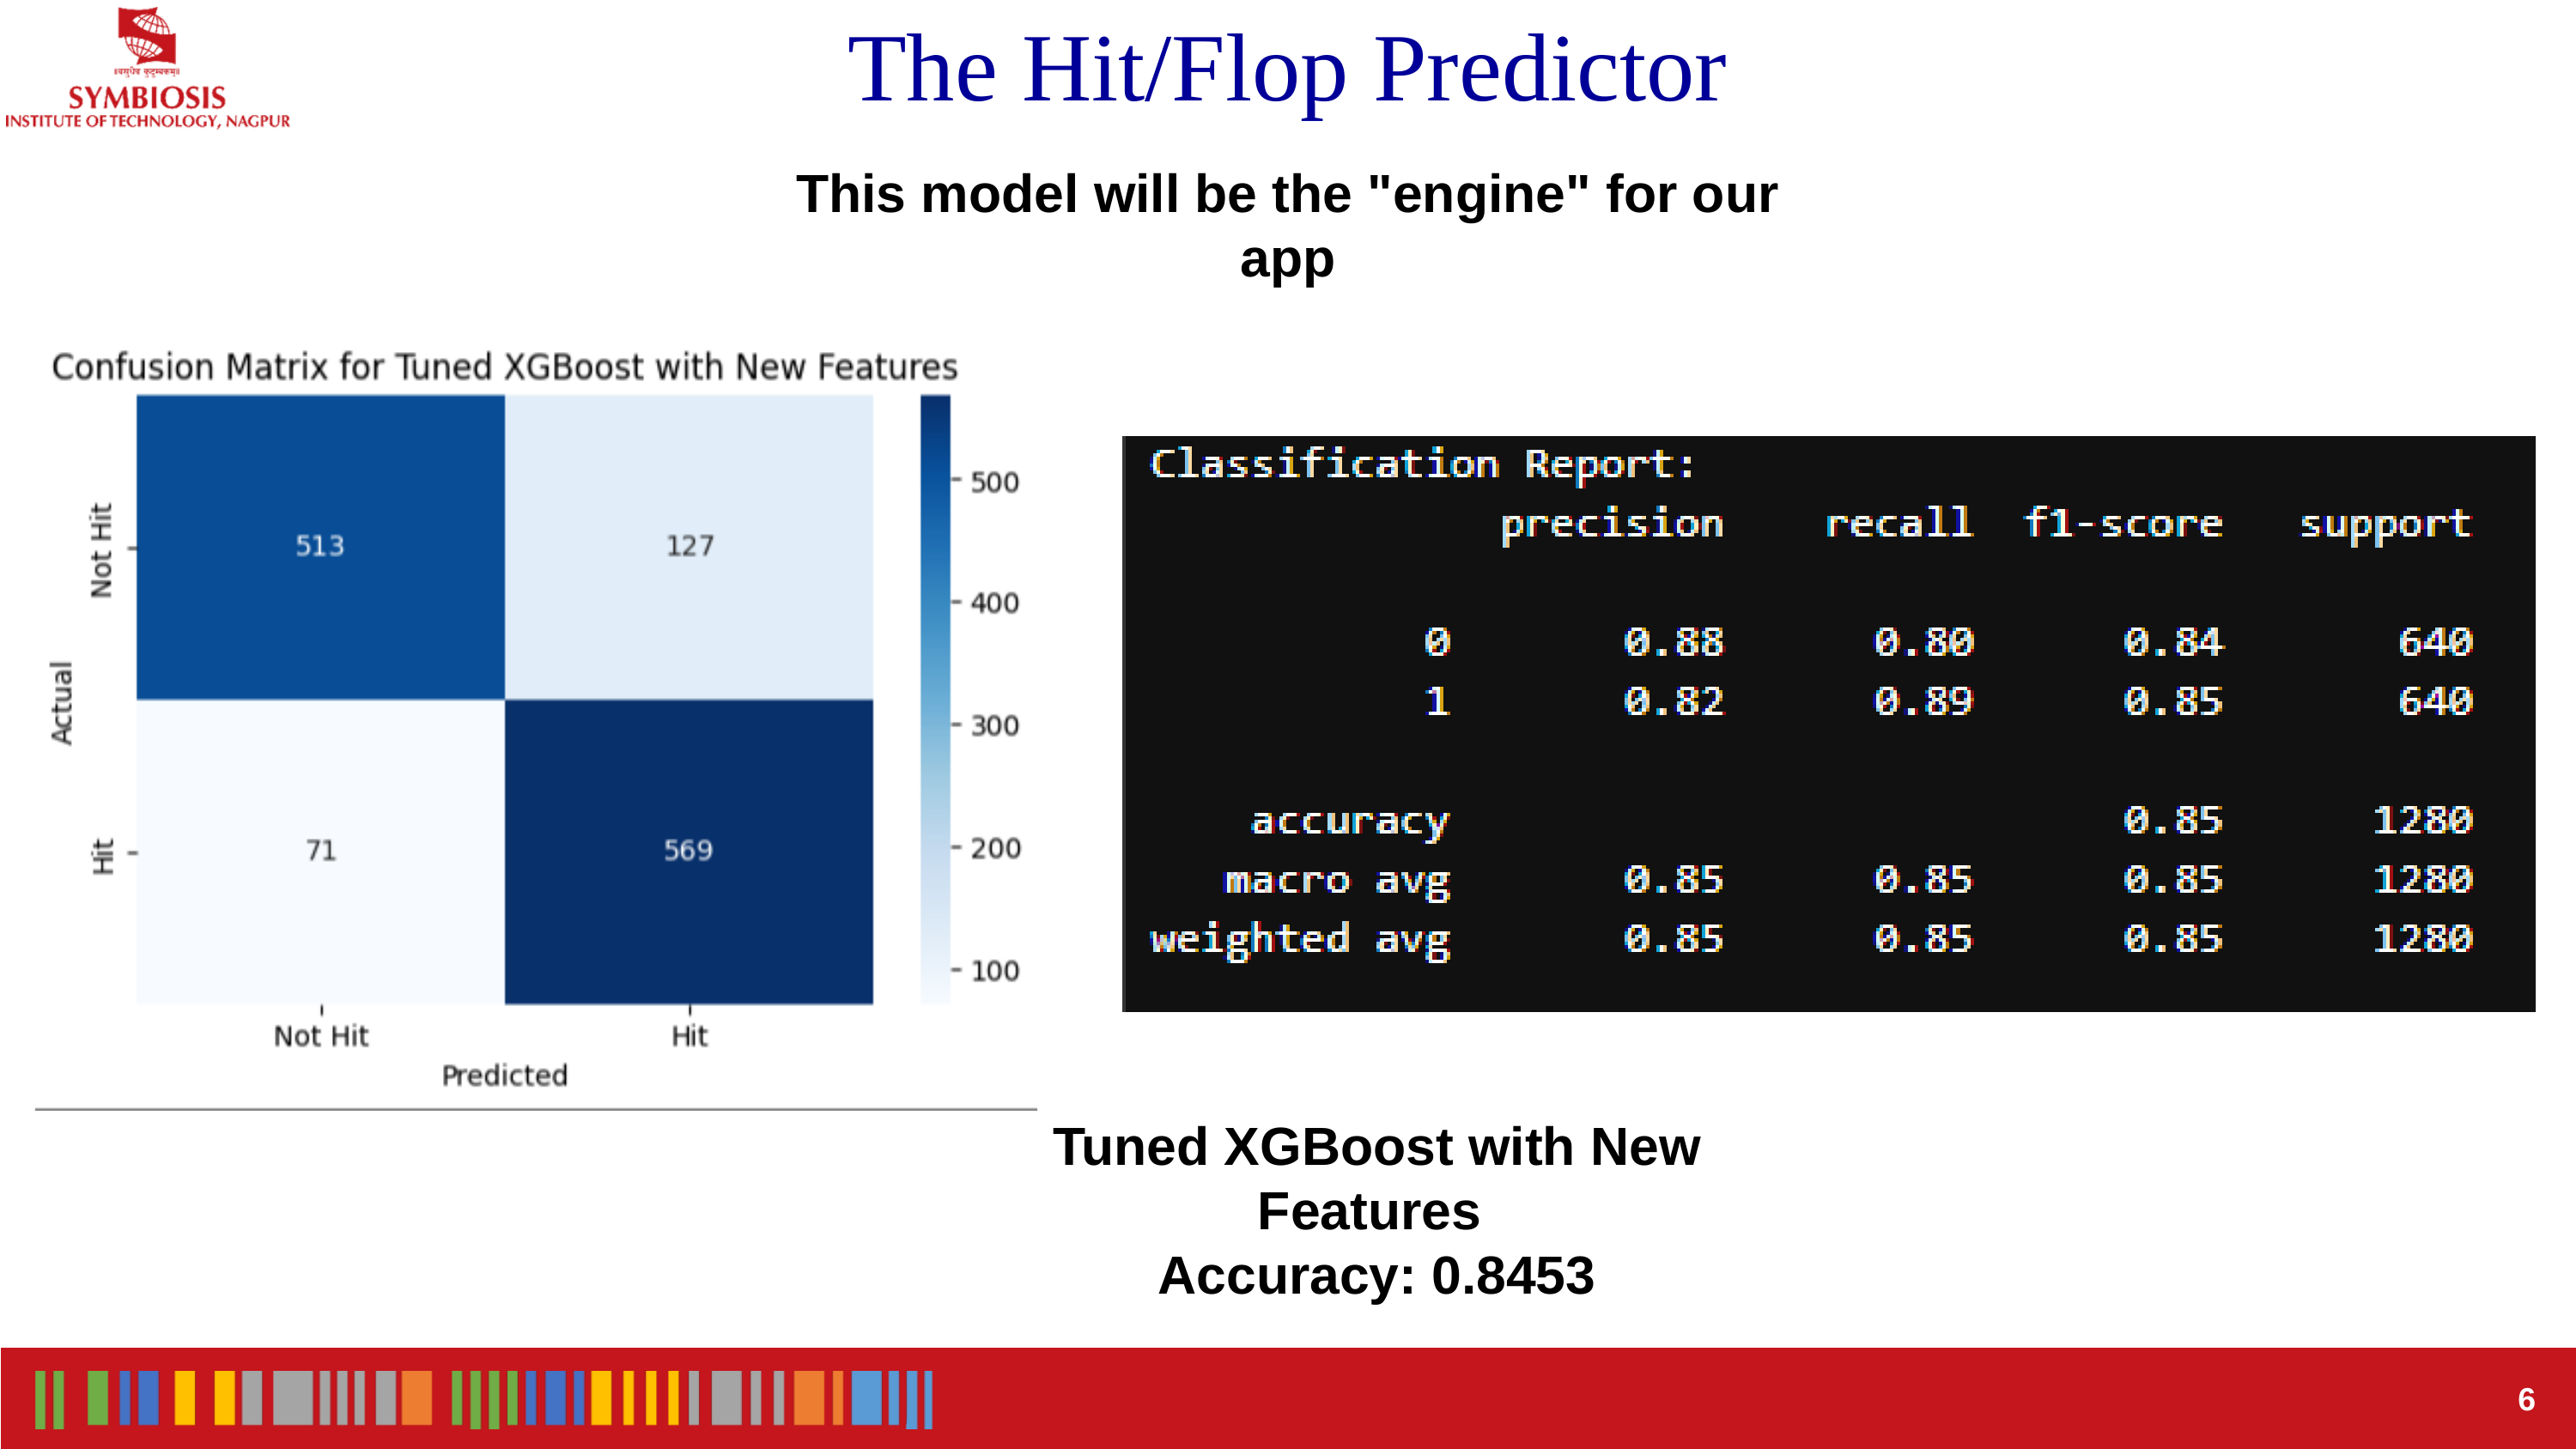

The Hit/Flop Predictor

This model will be the "engine" for our app

Tuned XGBoost with New Features
Accuracy: 0.8453

6